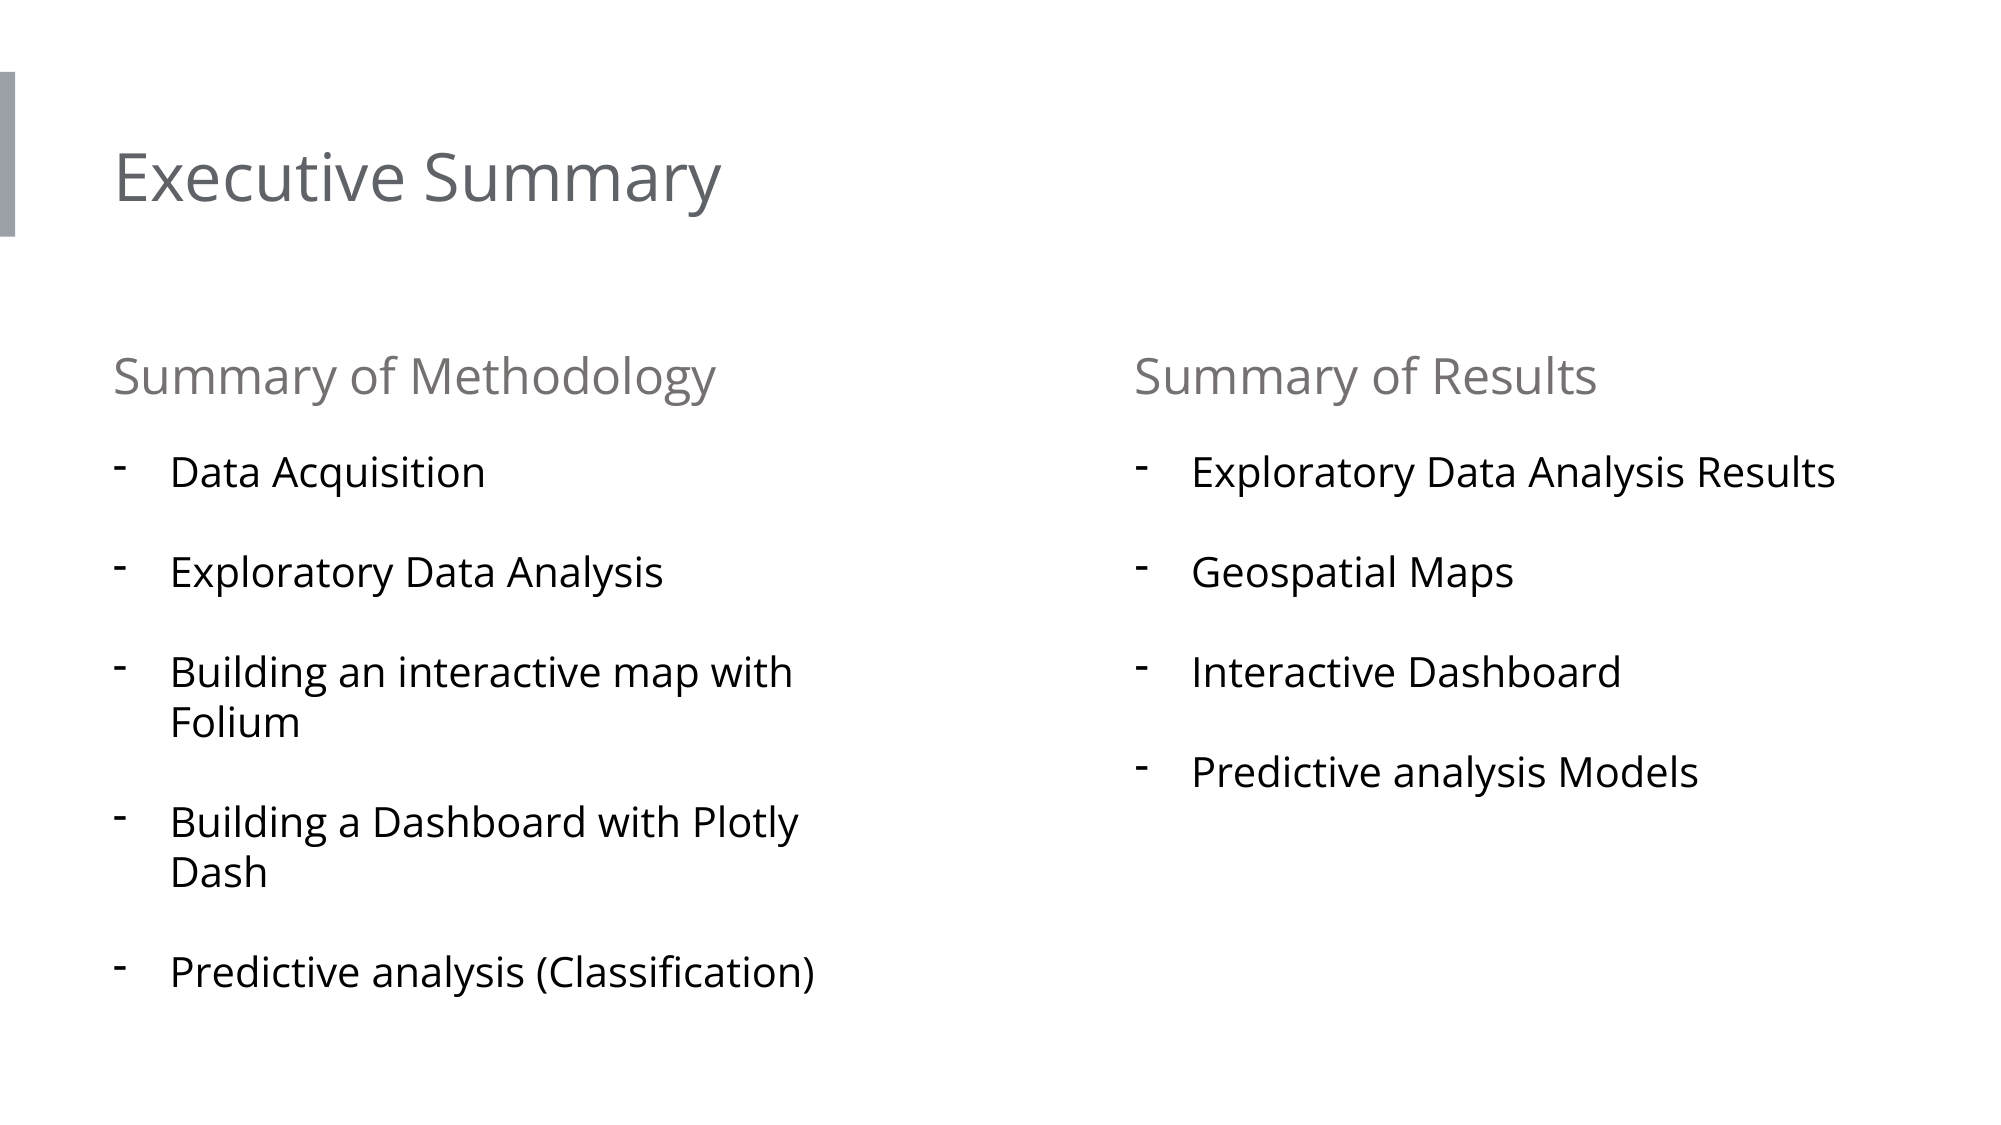

Executive Summary
Summary of Methodology
Summary of Results
Data Acquisition

Exploratory Data Analysis

Building an interactive map with Folium

Building a Dashboard with Plotly Dash

Predictive analysis (Classification)
Exploratory Data Analysis Results

Geospatial Maps

Interactive Dashboard

Predictive analysis Models